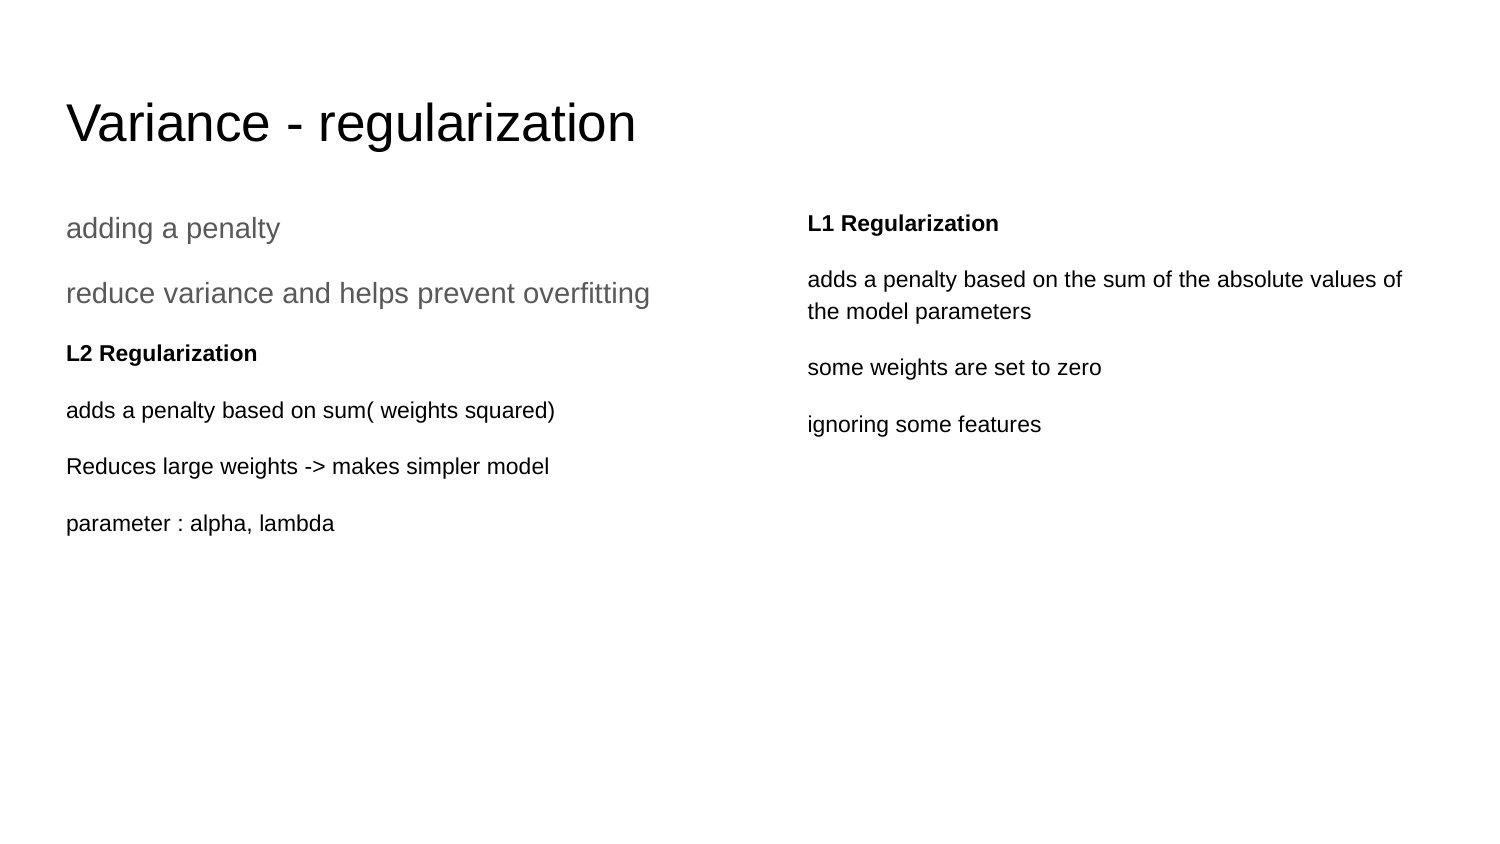

# Variance - regularization
adding a penalty
reduce variance and helps prevent overfitting
L2 Regularization
adds a penalty based on sum( weights squared)
Reduces large weights -> makes simpler model
parameter : alpha, lambda
L1 Regularization
adds a penalty based on the sum of the absolute values of the model parameters
some weights are set to zero
ignoring some features